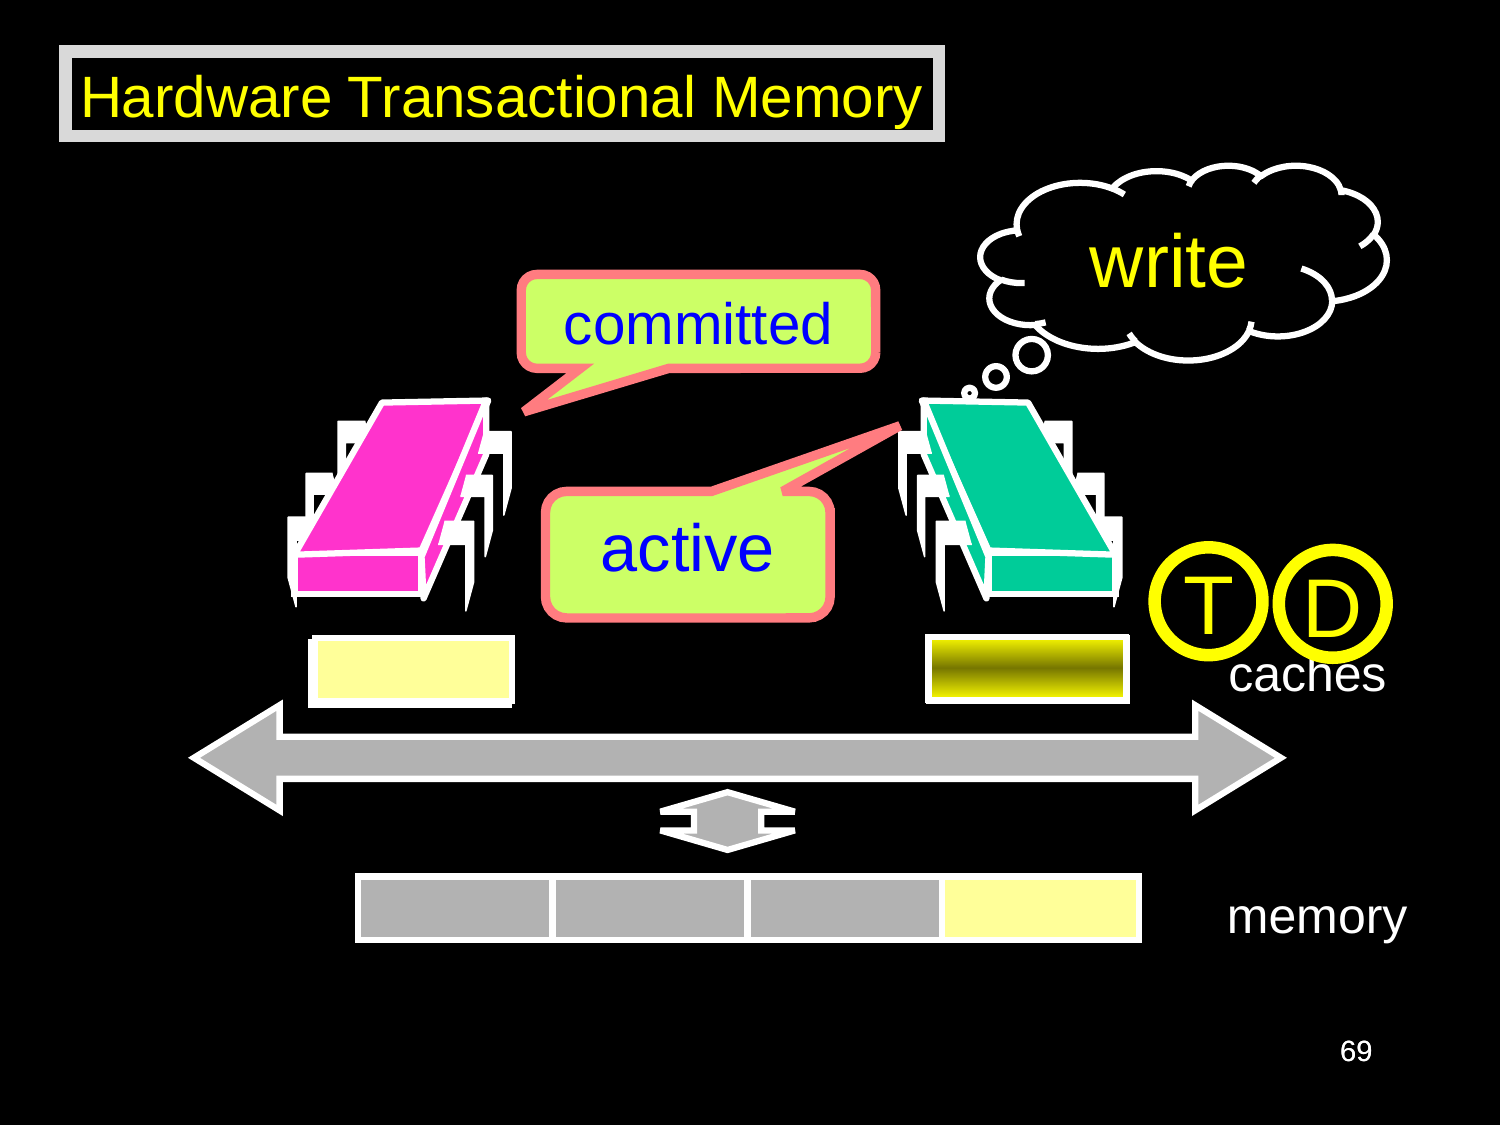

Hardware Transactional Memory
write
committed

active
T
D
caches

memory
69
69